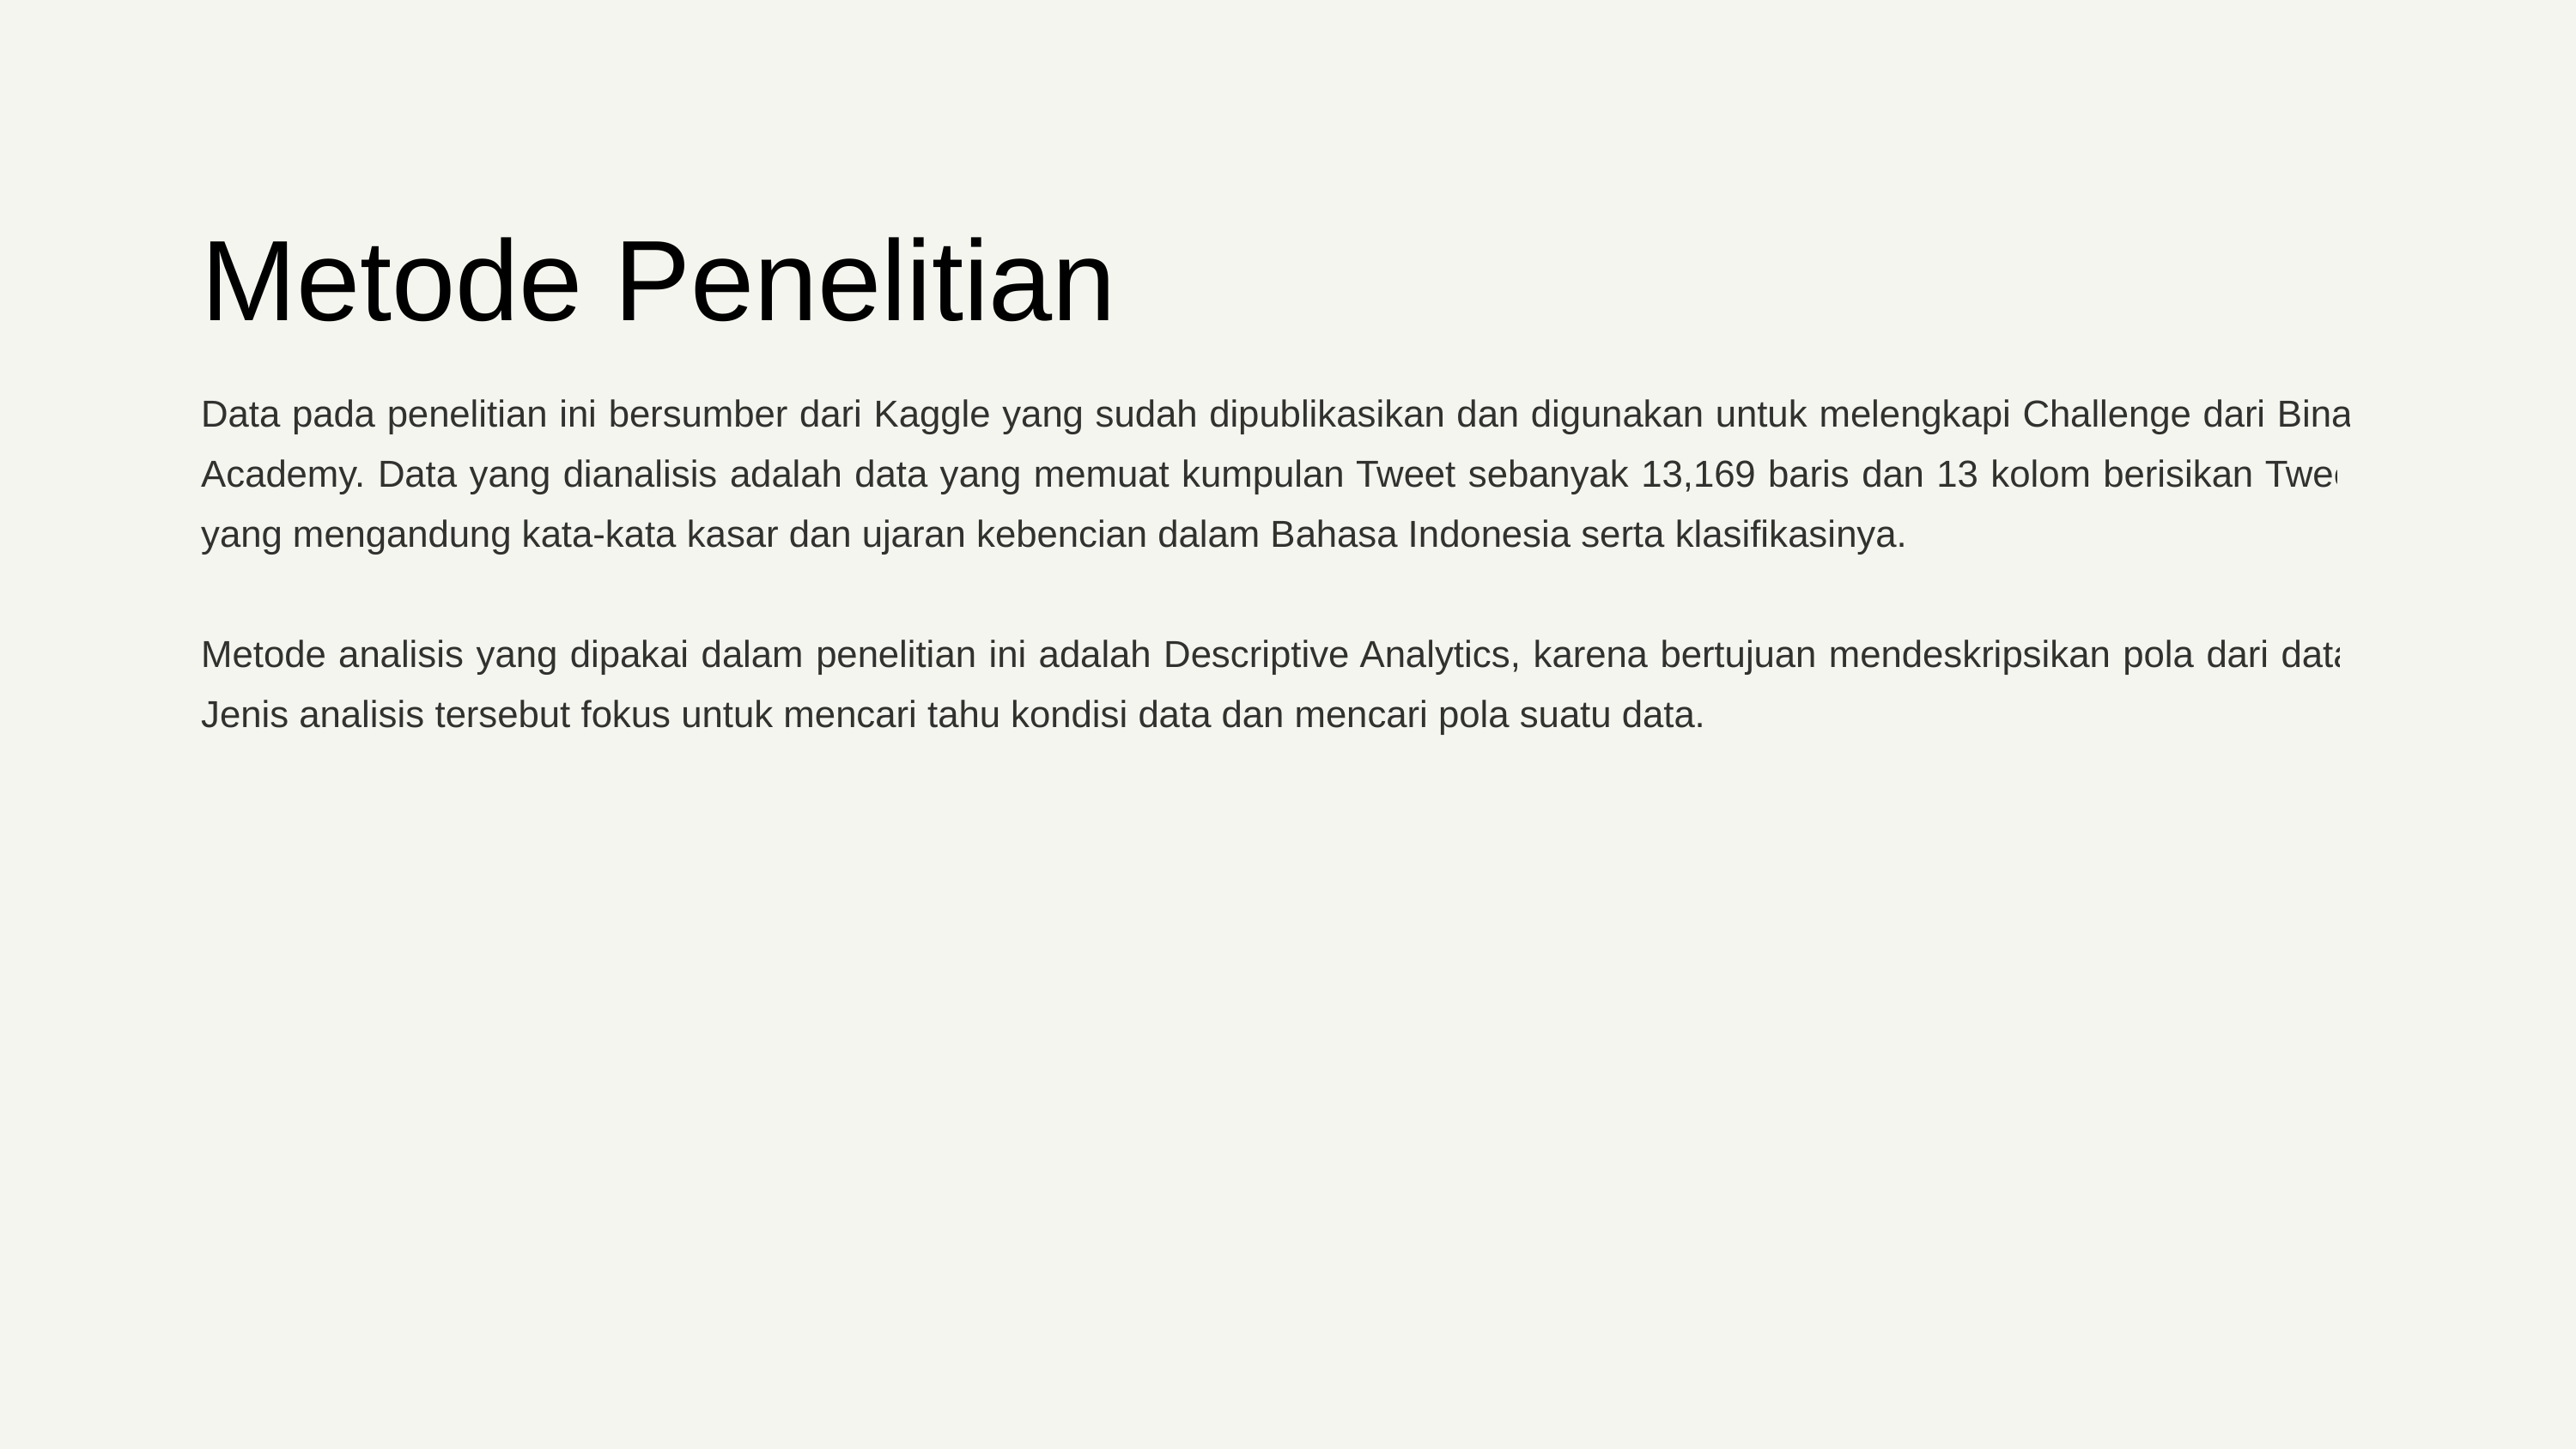

Metode Penelitian
Data pada penelitian ini bersumber dari Kaggle yang sudah dipublikasikan dan digunakan untuk melengkapi Challenge dari Binar Academy. Data yang dianalisis adalah data yang memuat kumpulan Tweet sebanyak 13,169 baris dan 13 kolom berisikan Tweet yang mengandung kata-kata kasar dan ujaran kebencian dalam Bahasa Indonesia serta klasifikasinya.

Metode analisis yang dipakai dalam penelitian ini adalah Descriptive Analytics, karena bertujuan mendeskripsikan pola dari data. Jenis analisis tersebut fokus untuk mencari tahu kondisi data dan mencari pola suatu data.